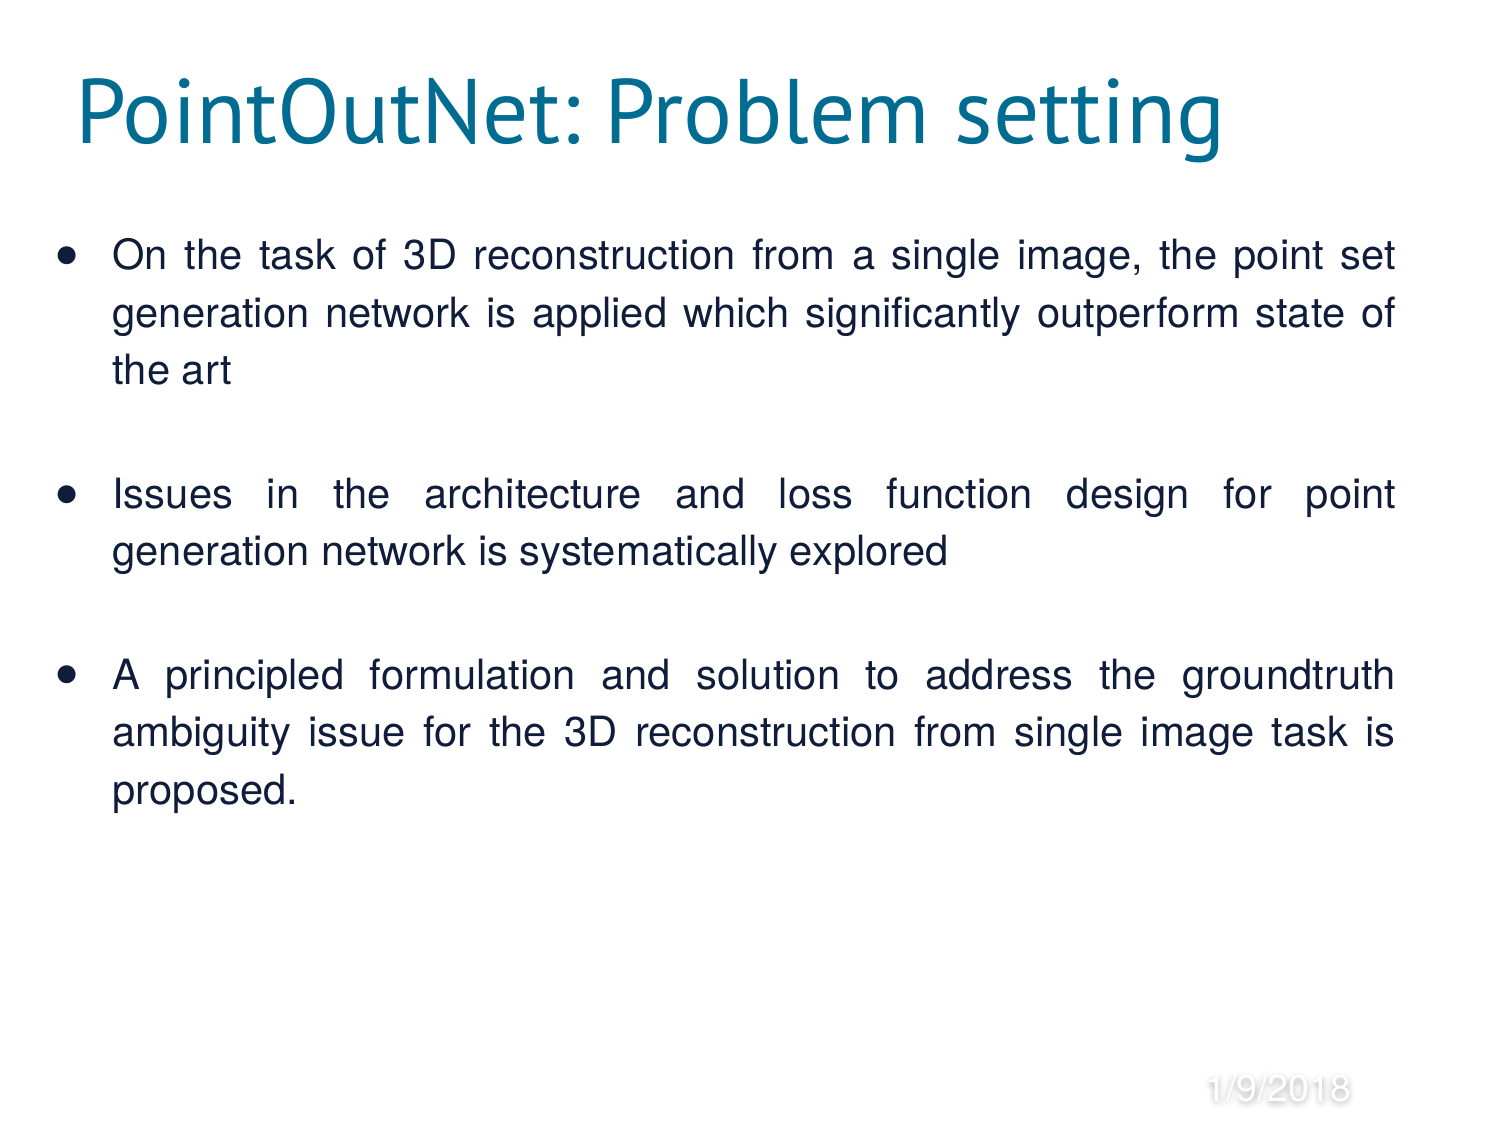

# PointOutNet: Problem setting

On the task of 3D reconstruction from a single image, the point set generation network is applied which significantly outperform state of the art

Issues in the architecture and loss function design for point generation network is systematically explored

A principled formulation and solution to address the groundtruth ambiguity issue for the 3D reconstruction from single image task is proposed.

25